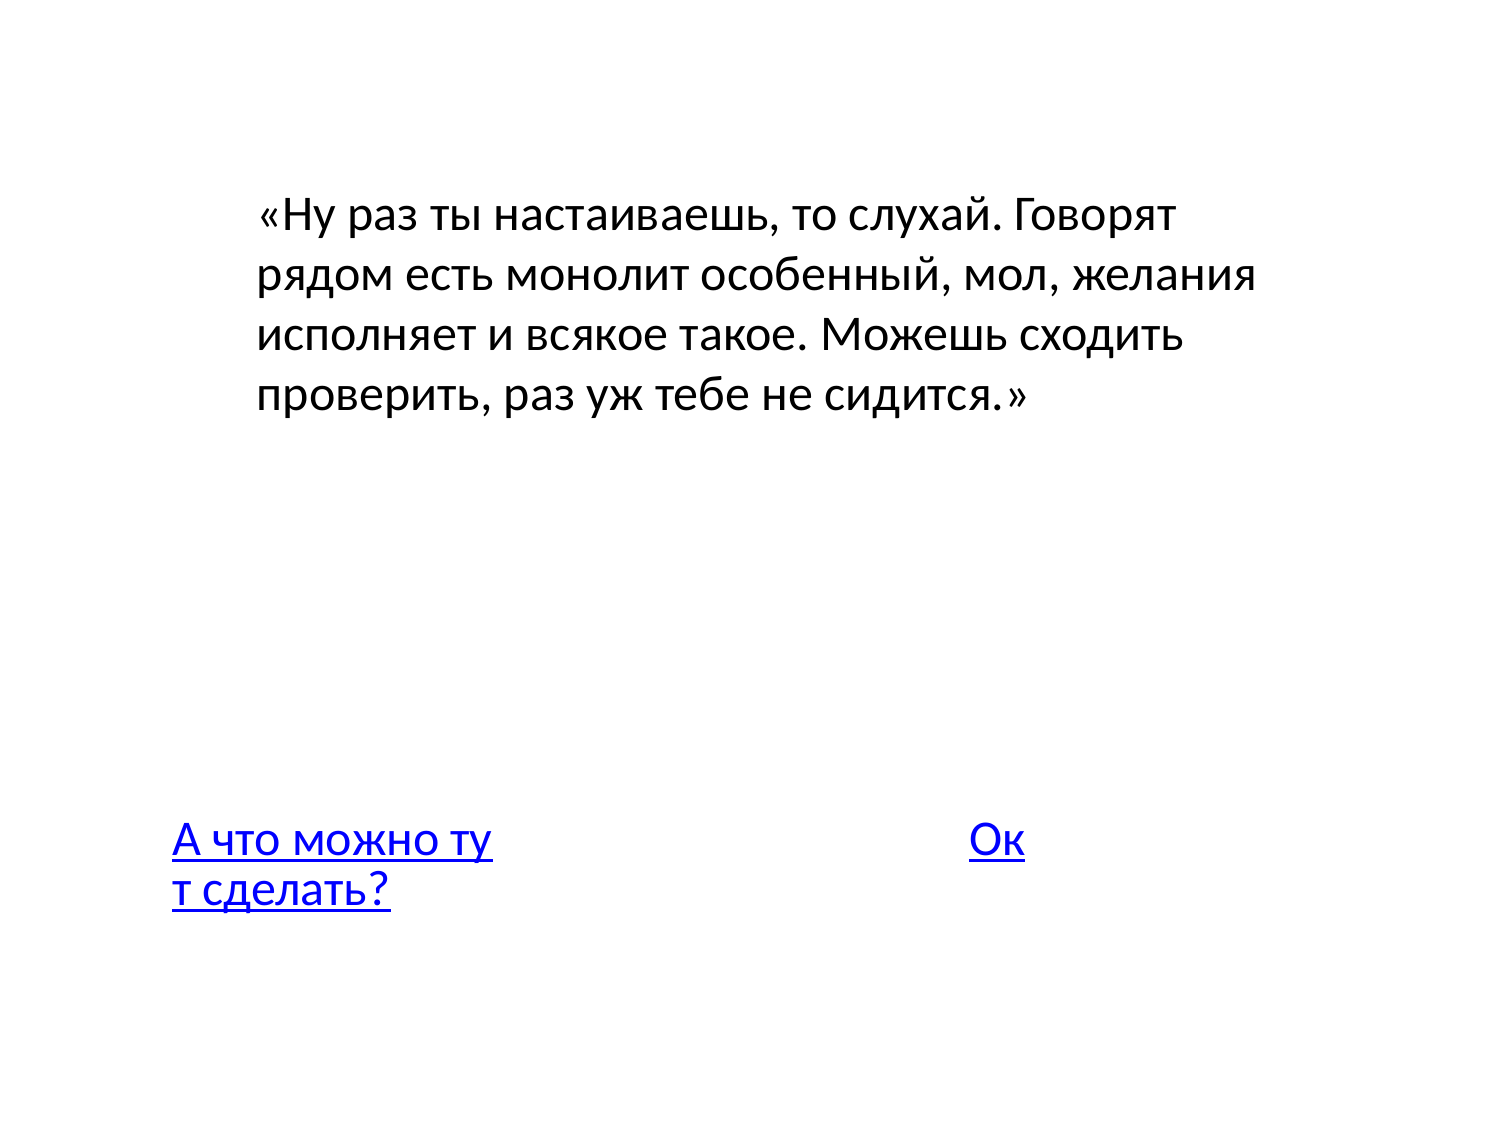

«Ну раз ты настаиваешь, то слухай. Говорят рядом есть монолит особенный, мол, желания исполняет и всякое такое. Можешь сходить проверить, раз уж тебе не сидится.»
А что можно тут сделать?
Ок